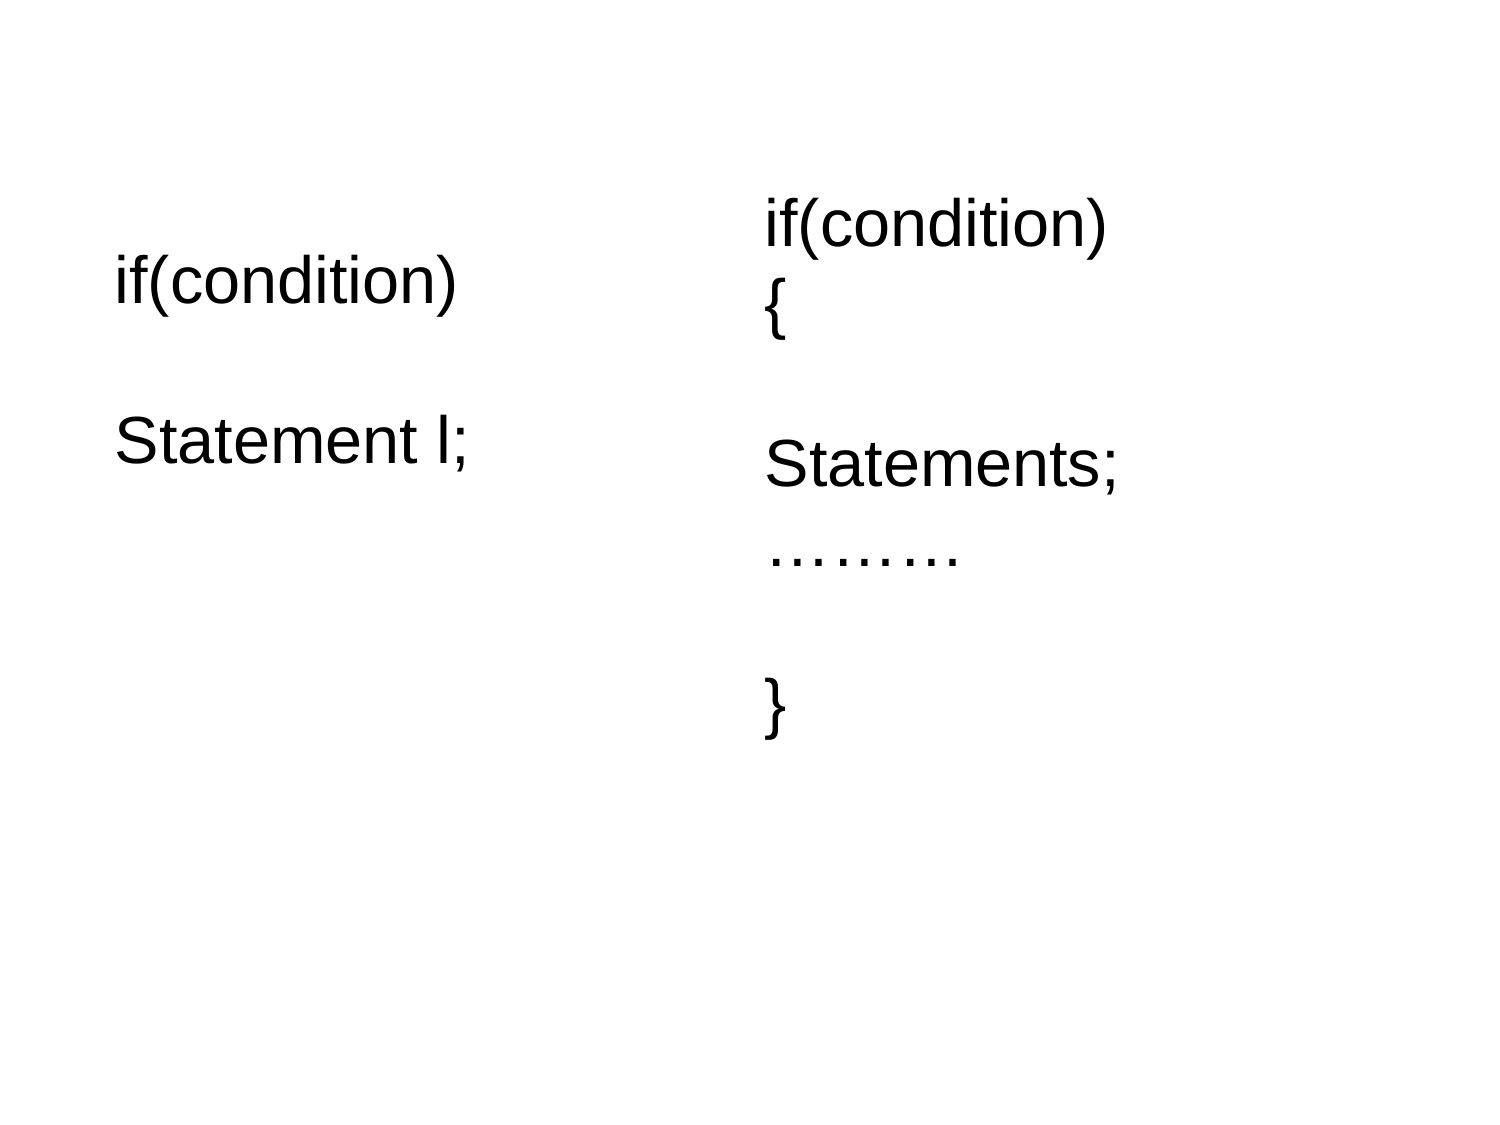

if(condition)
{

Statements;
………

}

if(condition)

Statement l;